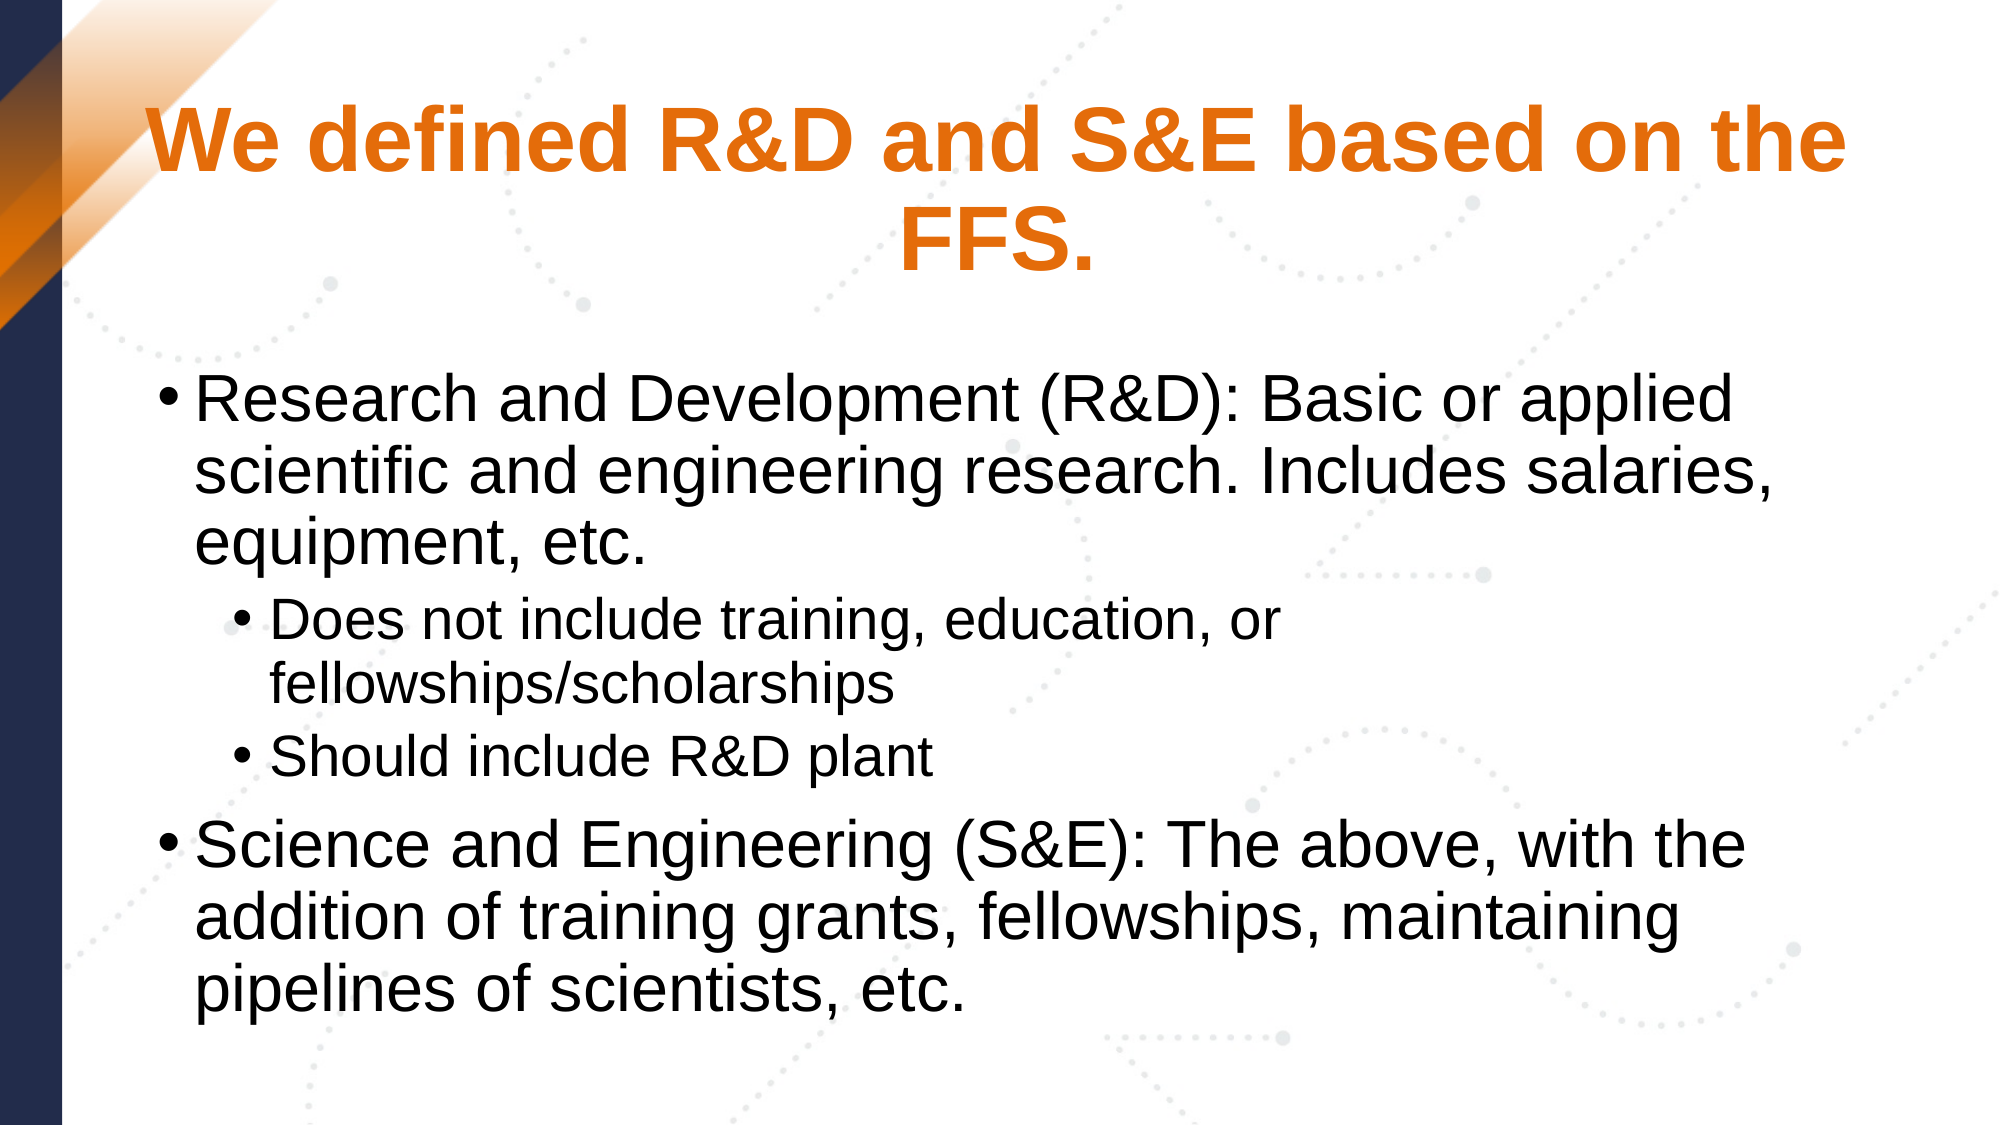

# We defined R&D and S&E based on the FFS.
Research and Development (R&D): Basic or applied scientific and engineering research. Includes salaries, equipment, etc.
Does not include training, education, or fellowships/scholarships
Should include R&D plant
Science and Engineering (S&E): The above, with the addition of training grants, fellowships, maintaining pipelines of scientists, etc.